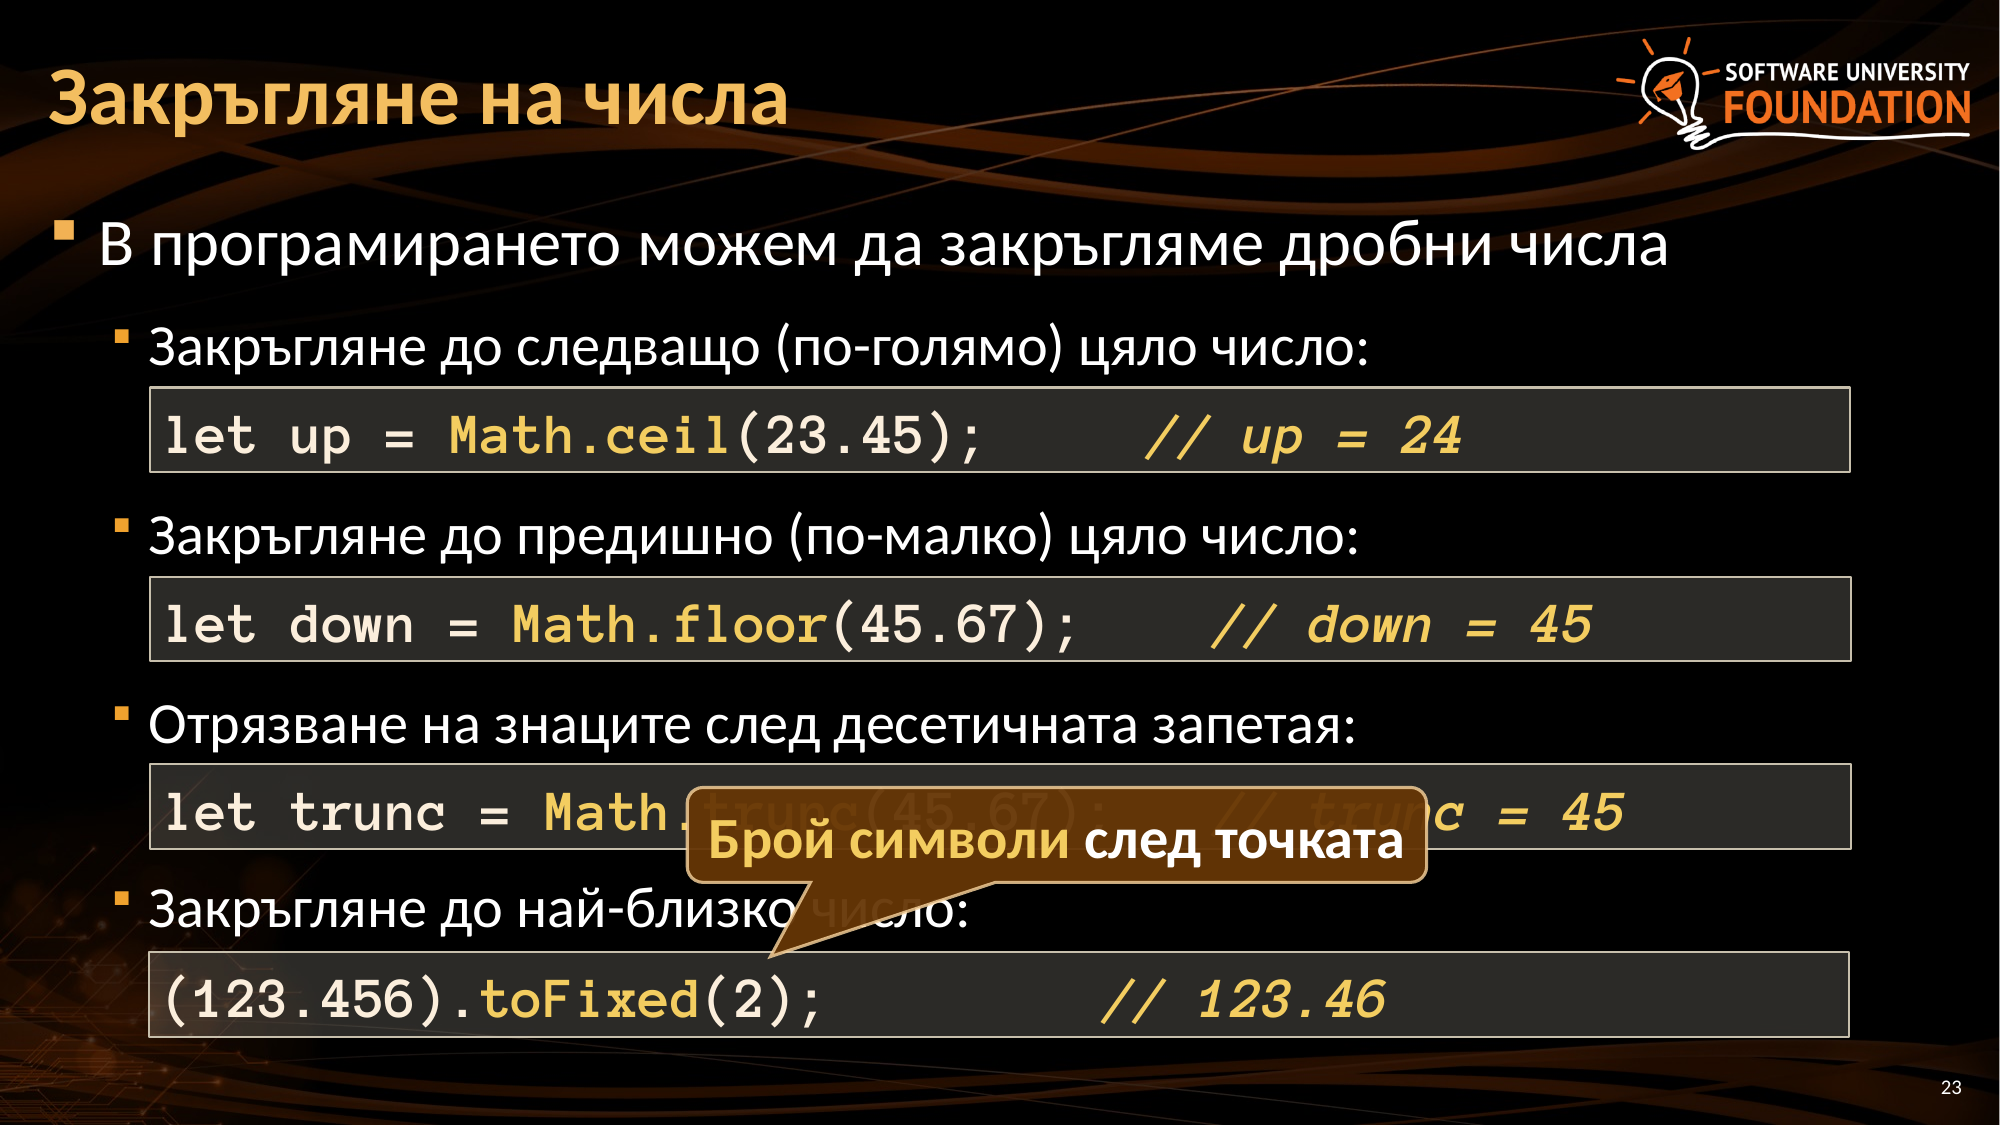

# Закръгляне на числа
В програмирането можем да закръгляме дробни числа
Закръгляне до следващо (по-голямо) цяло число:

Закръгляне до предишно (по-малко) цяло число:

Отрязване на знаците след десетичната запетая:

Закръгляне до най-близко число:

let up = Math.ceil(23.45);     // up = 24
let down = Math.floor(45.67);	// down = 45
let trunc = Math.trunc(45.67);	// trunc = 45
Брой символи след точката
(123.456).toFixed(2);	      // 123.46
23